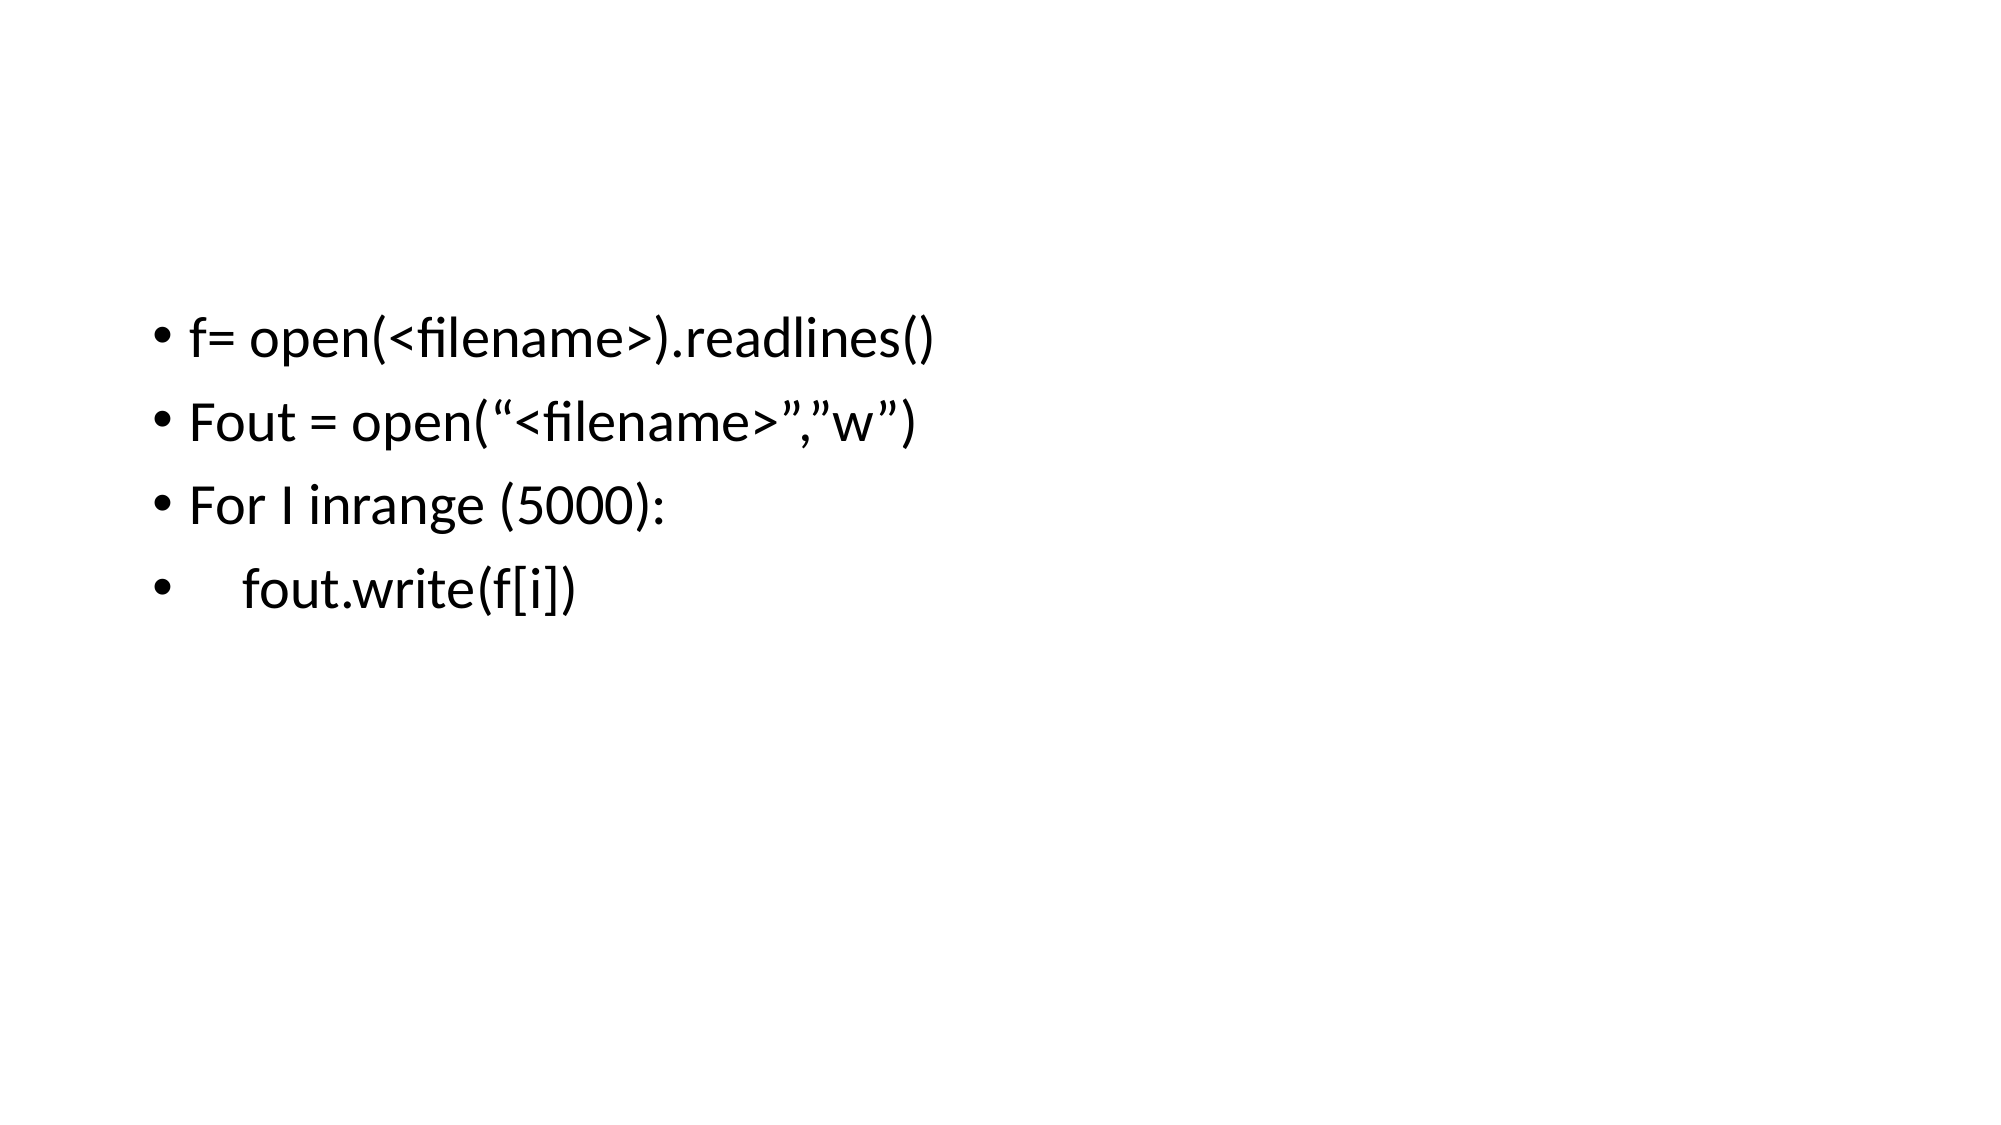

#
f= open(<filename>).readlines()
Fout = open(“<filename>”,”w”)
For I inrange (5000):
    fout.write(f[i])